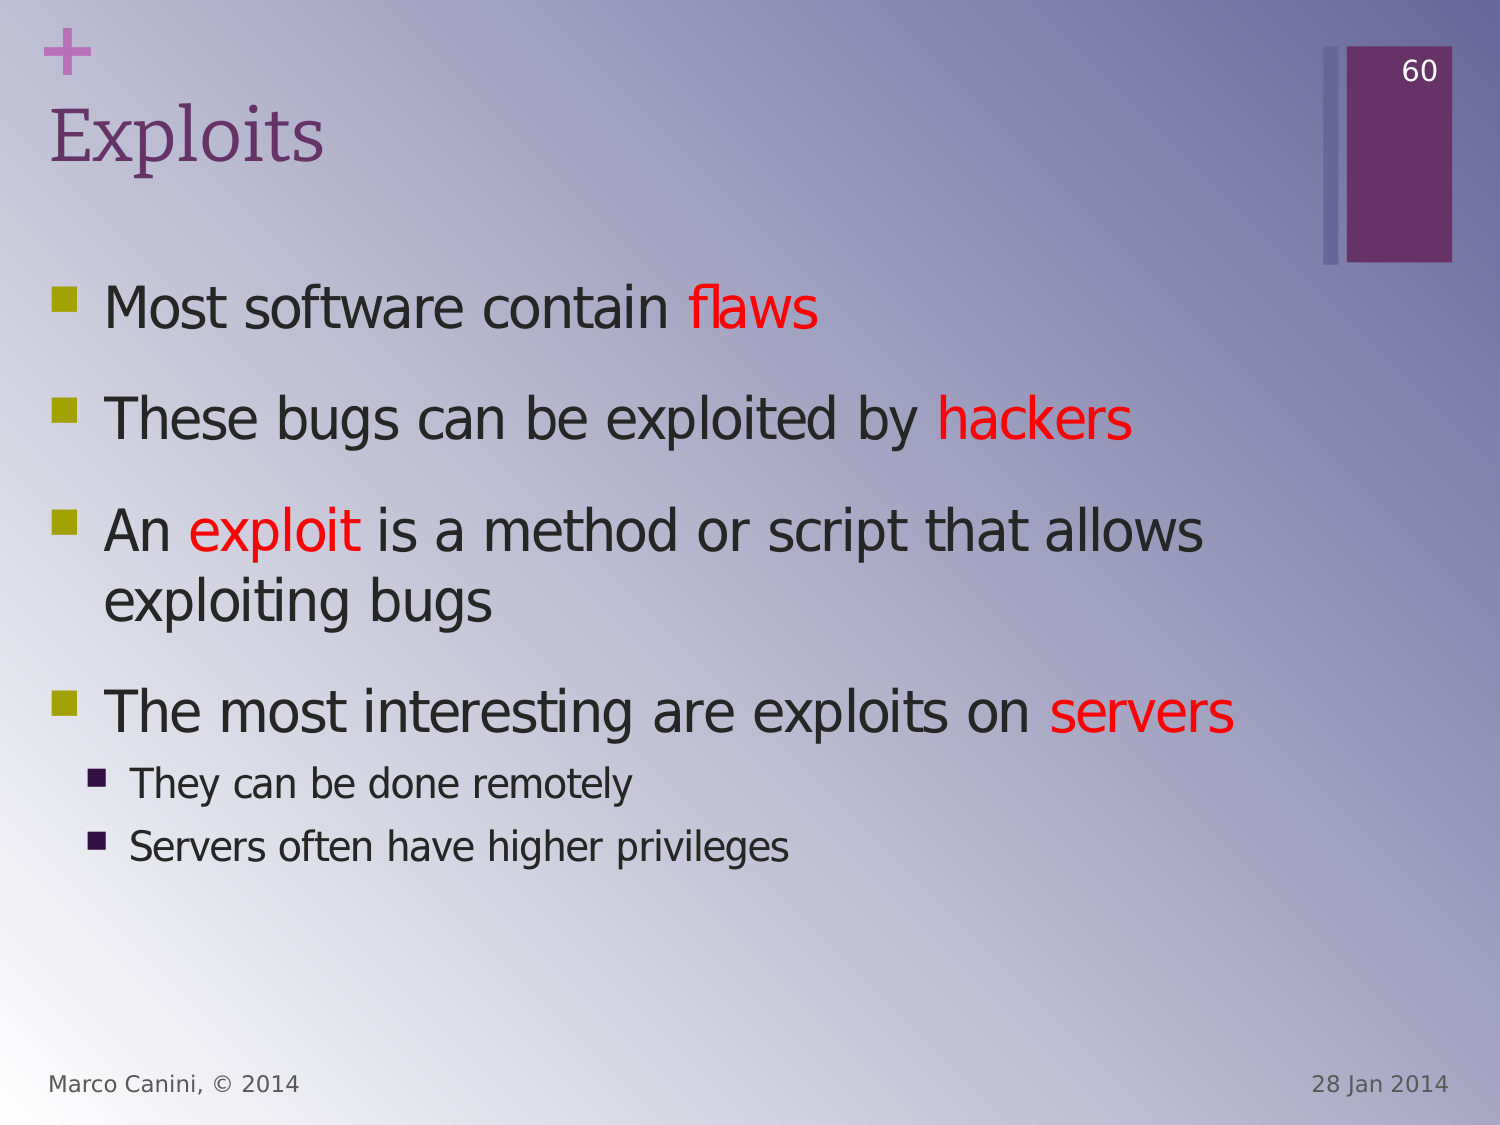

60
# Exploits
Most software contain flaws
These bugs can be exploited by hackers
An exploit is a method or script that allows exploiting bugs
The most interesting are exploits on servers
They can be done remotely
Servers often have higher privileges
Marco Canini, © 2014
28 Jan 2014